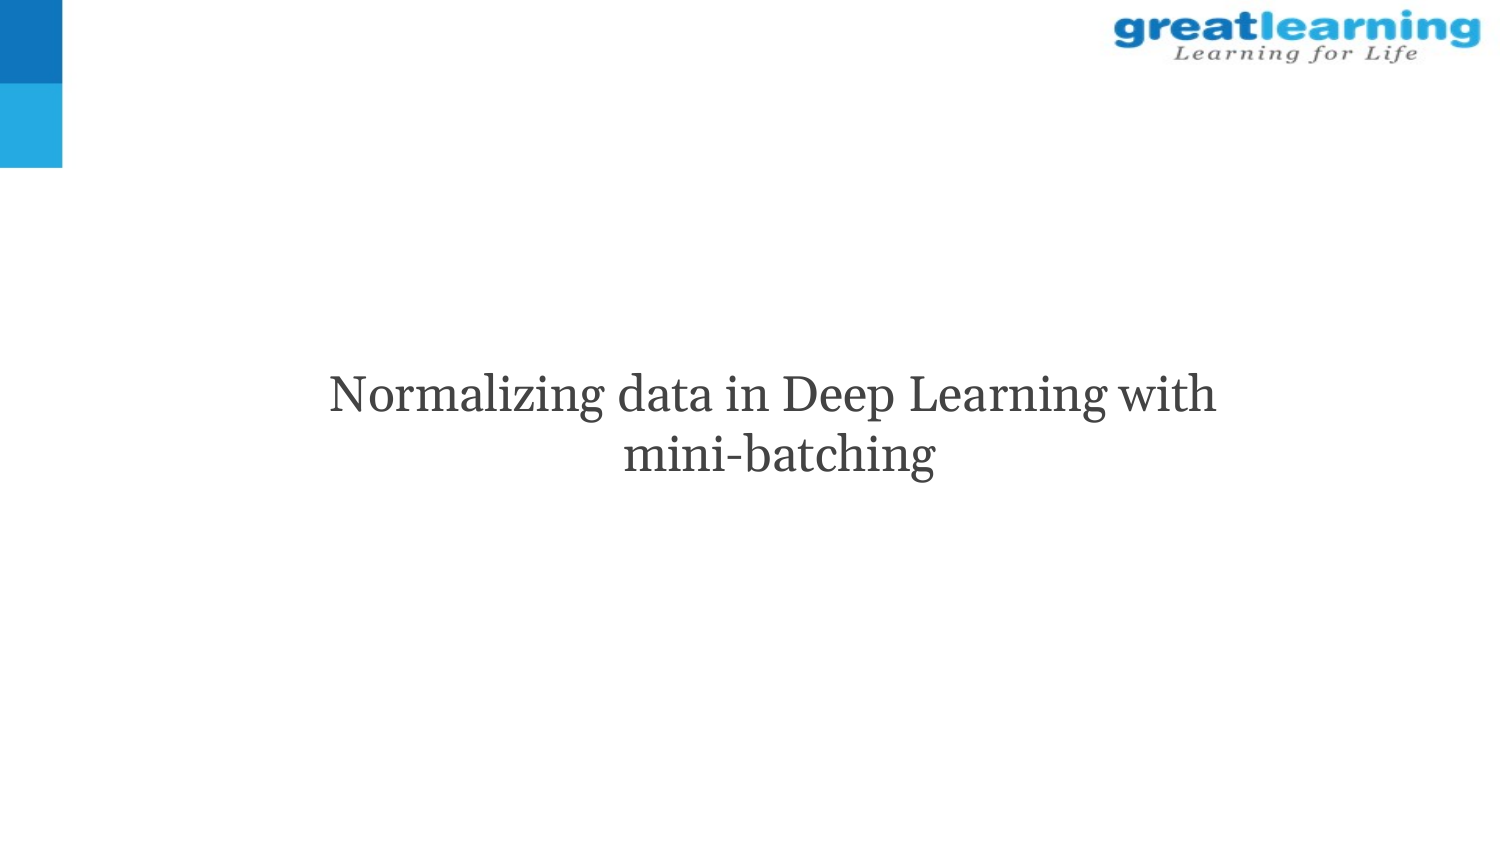

Normalizing data in Deep Learning with
mini-batching